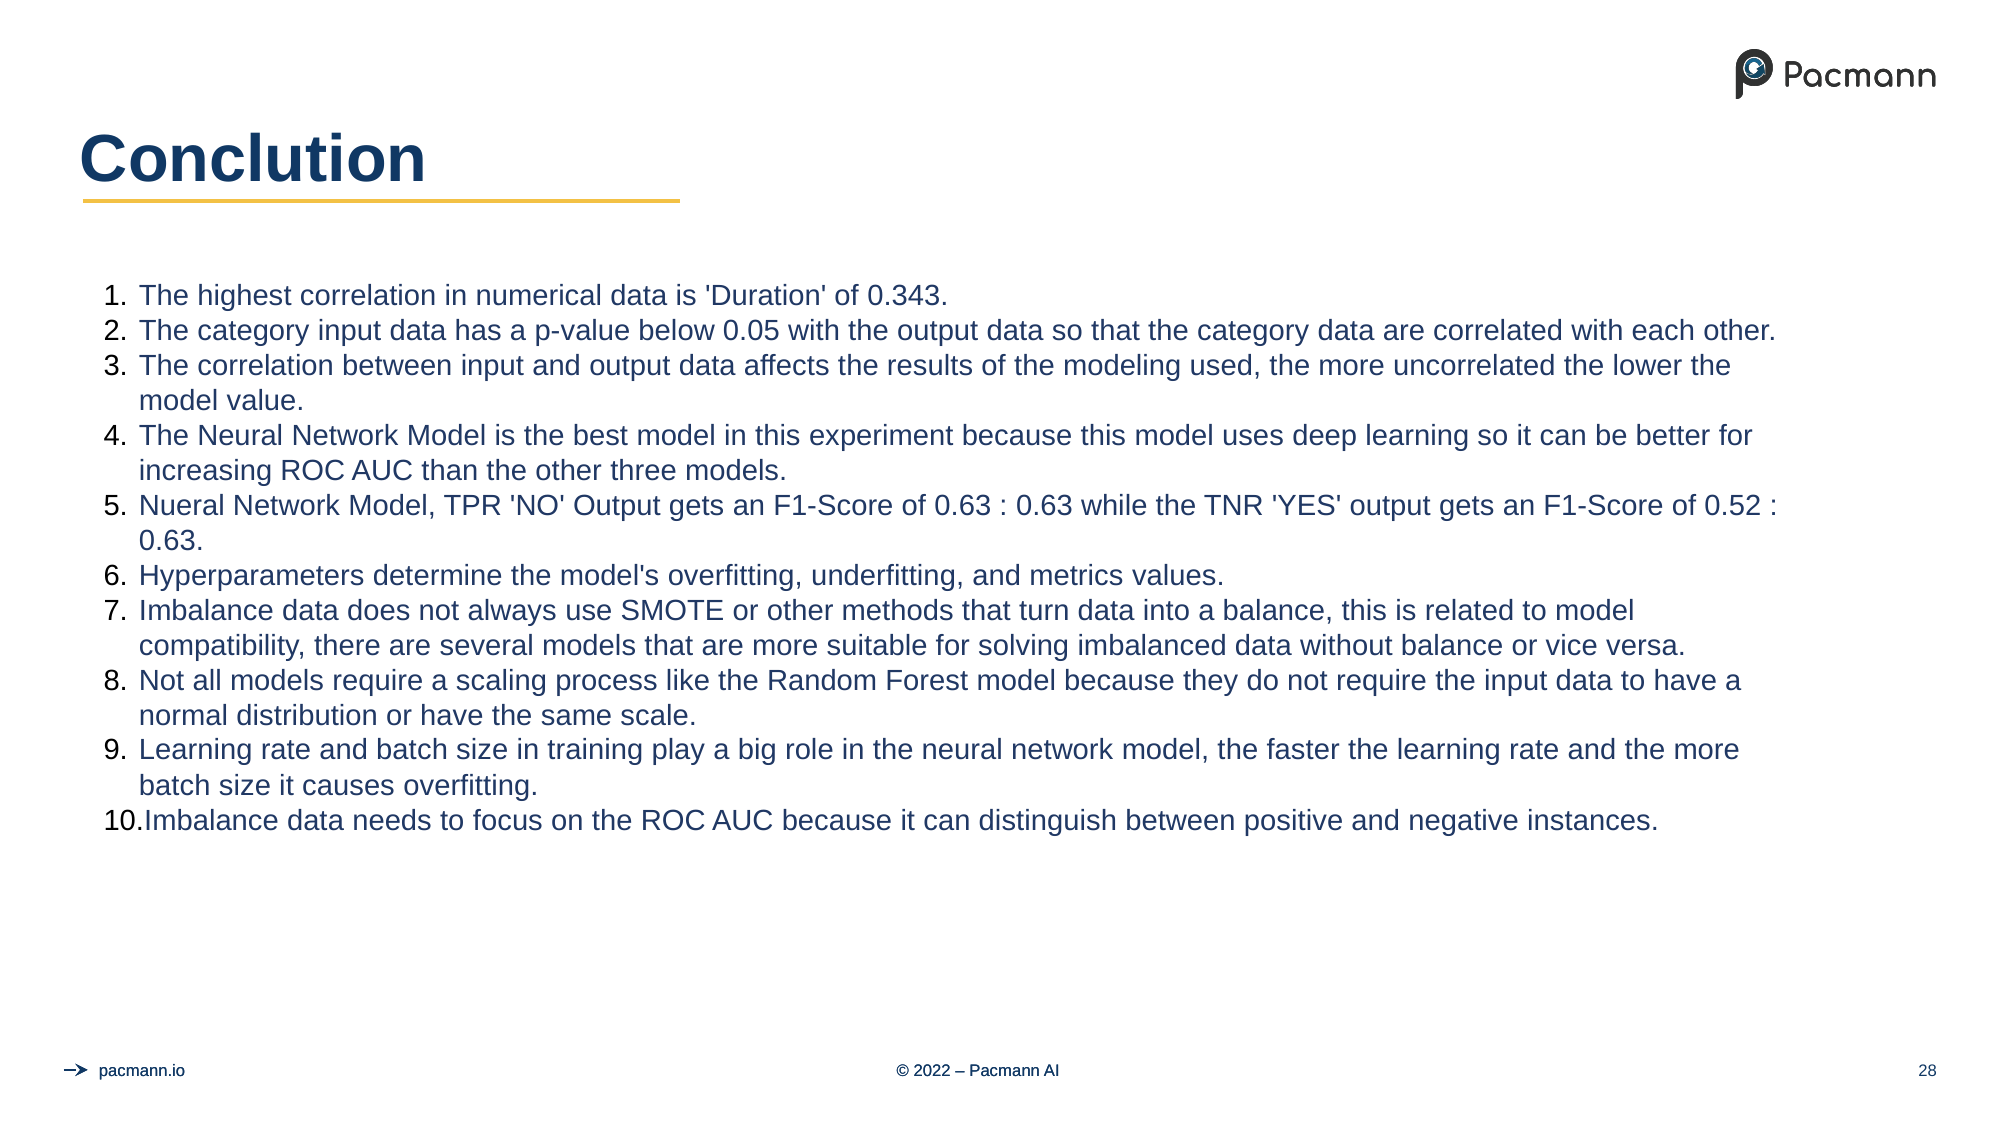

# Conclution
The highest correlation in numerical data is 'Duration' of 0.343.
The category input data has a p-value below 0.05 with the output data so that the category data are correlated with each other.
The correlation between input and output data affects the results of the modeling used, the more uncorrelated the lower the model value.
The Neural Network Model is the best model in this experiment because this model uses deep learning so it can be better for increasing ROC AUC than the other three models.
Nueral Network Model, TPR 'NO' Output gets an F1-Score of 0.63 : 0.63 while the TNR 'YES' output gets an F1-Score of 0.52 : 0.63.
Hyperparameters determine the model's overfitting, underfitting, and metrics values.
Imbalance data does not always use SMOTE or other methods that turn data into a balance, this is related to model compatibility, there are several models that are more suitable for solving imbalanced data without balance or vice versa.
Not all models require a scaling process like the Random Forest model because they do not require the input data to have a normal distribution or have the same scale.
Learning rate and batch size in training play a big role in the neural network model, the faster the learning rate and the more batch size it causes overfitting.
Imbalance data needs to focus on the ROC AUC because it can distinguish between positive and negative instances.